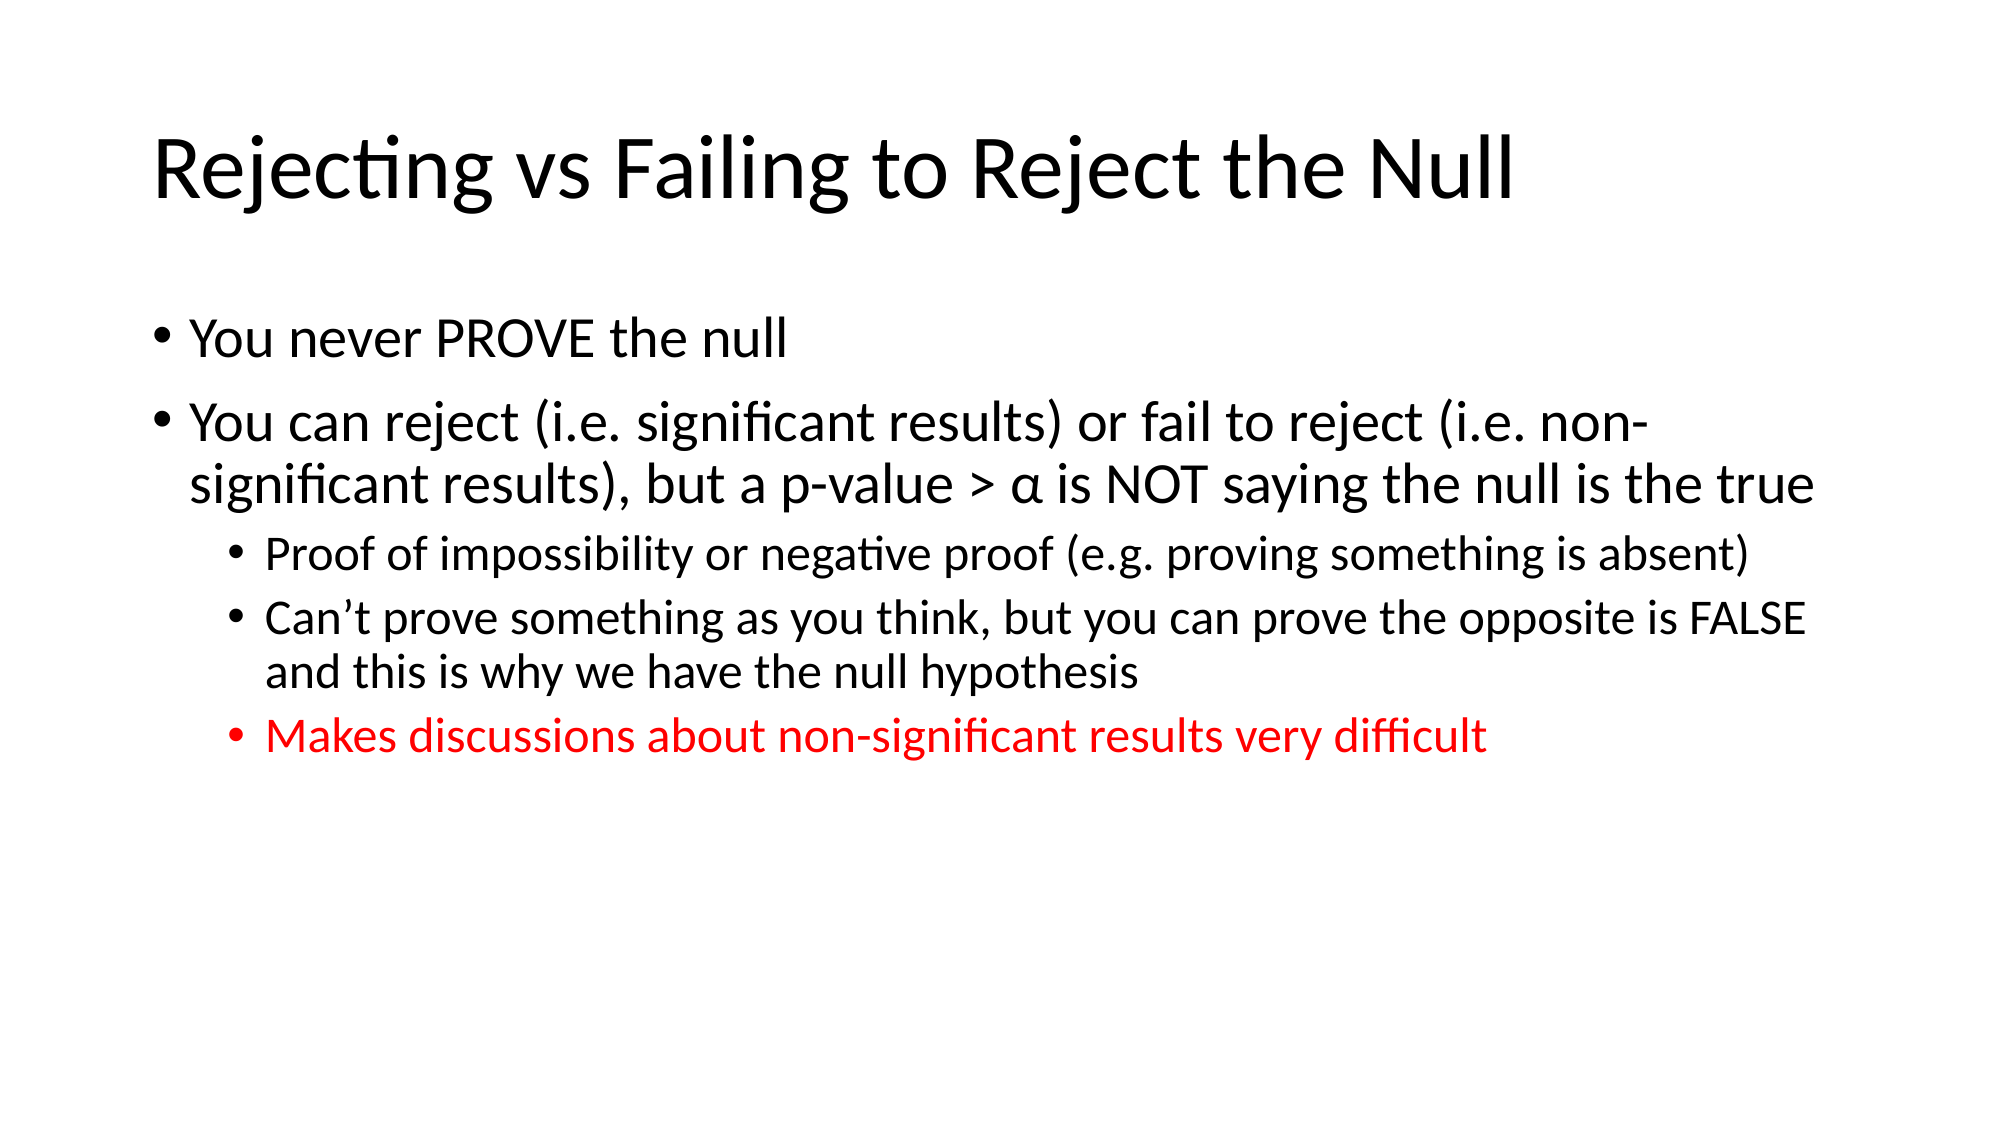

# Rejecting vs Failing to Reject the Null
You never PROVE the null
You can reject (i.e. significant results) or fail to reject (i.e. non-significant results), but a p-value > α is NOT saying the null is the true
Proof of impossibility or negative proof (e.g. proving something is absent)
Can’t prove something as you think, but you can prove the opposite is FALSE and this is why we have the null hypothesis
Makes discussions about non-significant results very difficult